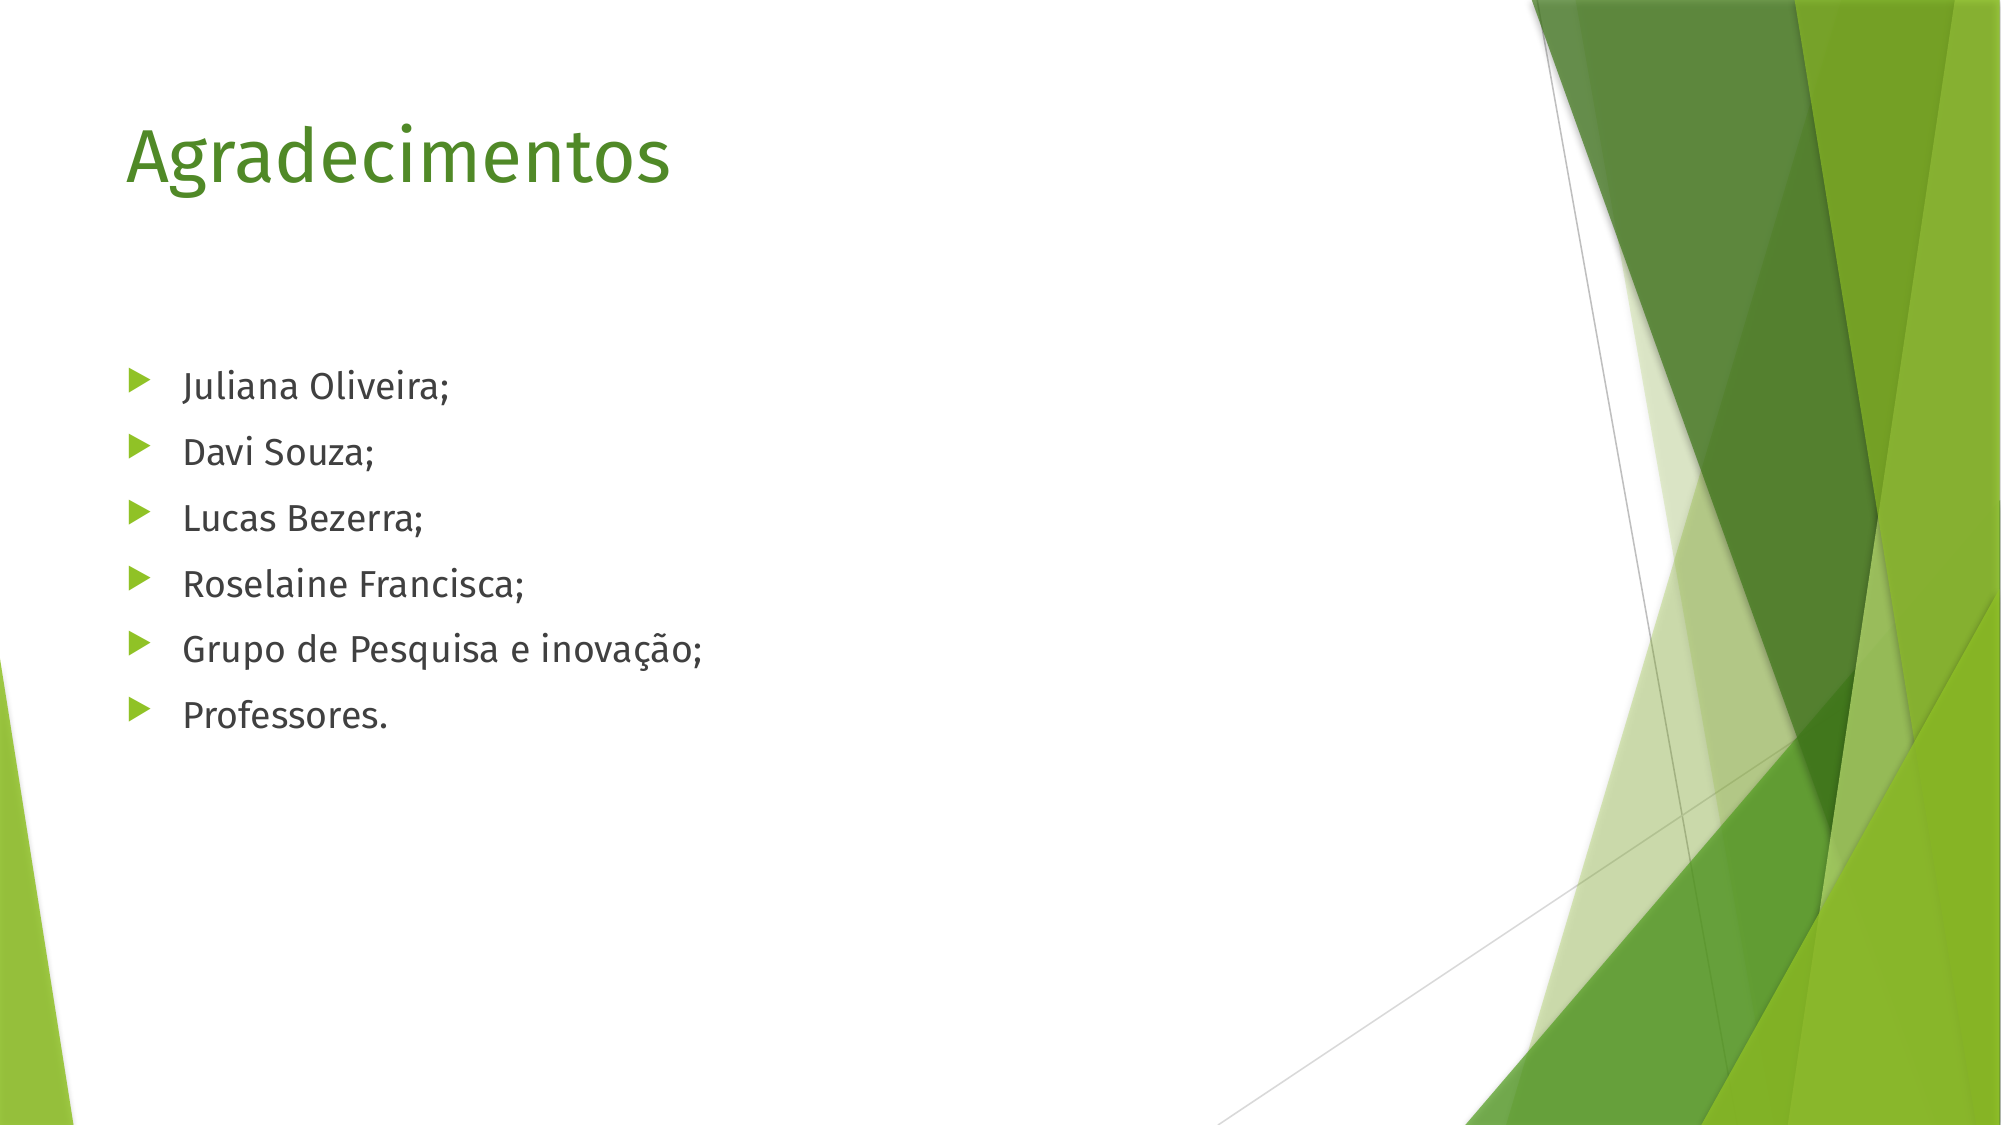

# Agradecimentos
Juliana Oliveira;
Davi Souza;
Lucas Bezerra;
Roselaine Francisca;
Grupo de Pesquisa e inovação;
Professores.